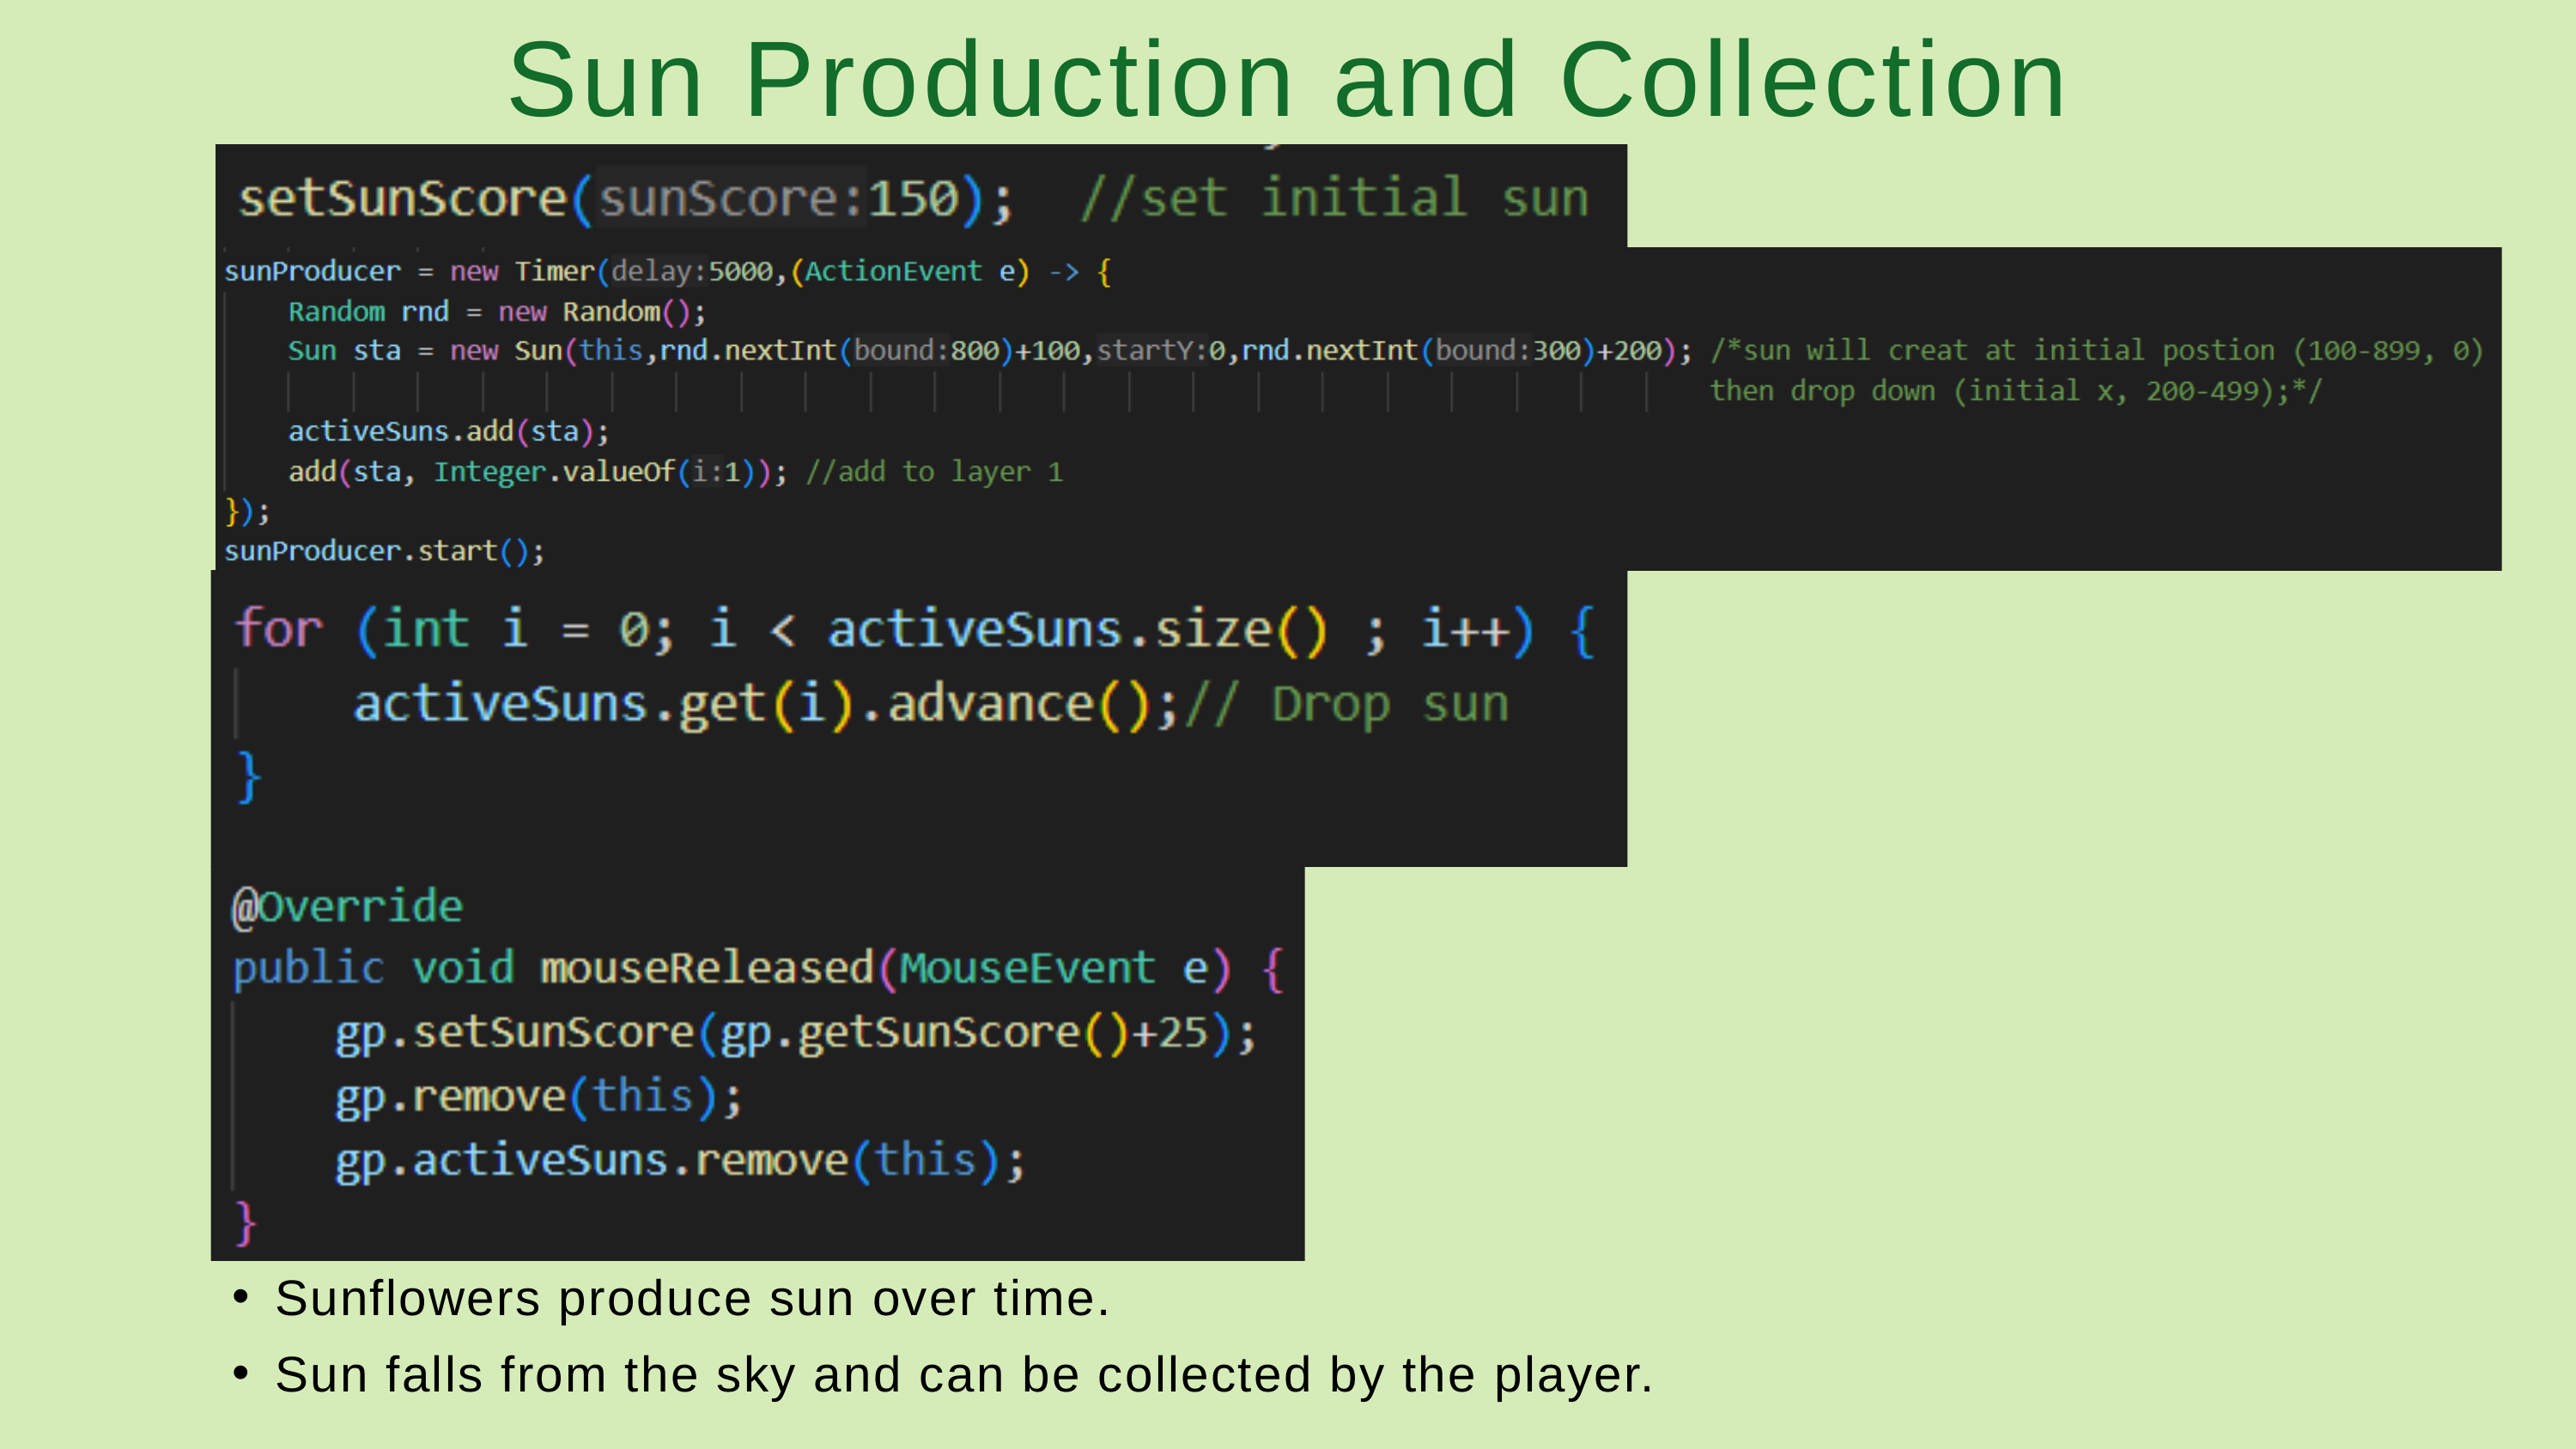

Sun Production and Collection

Sunflowers produce sun over time.
Sun falls from the sky and can be collected by the player.